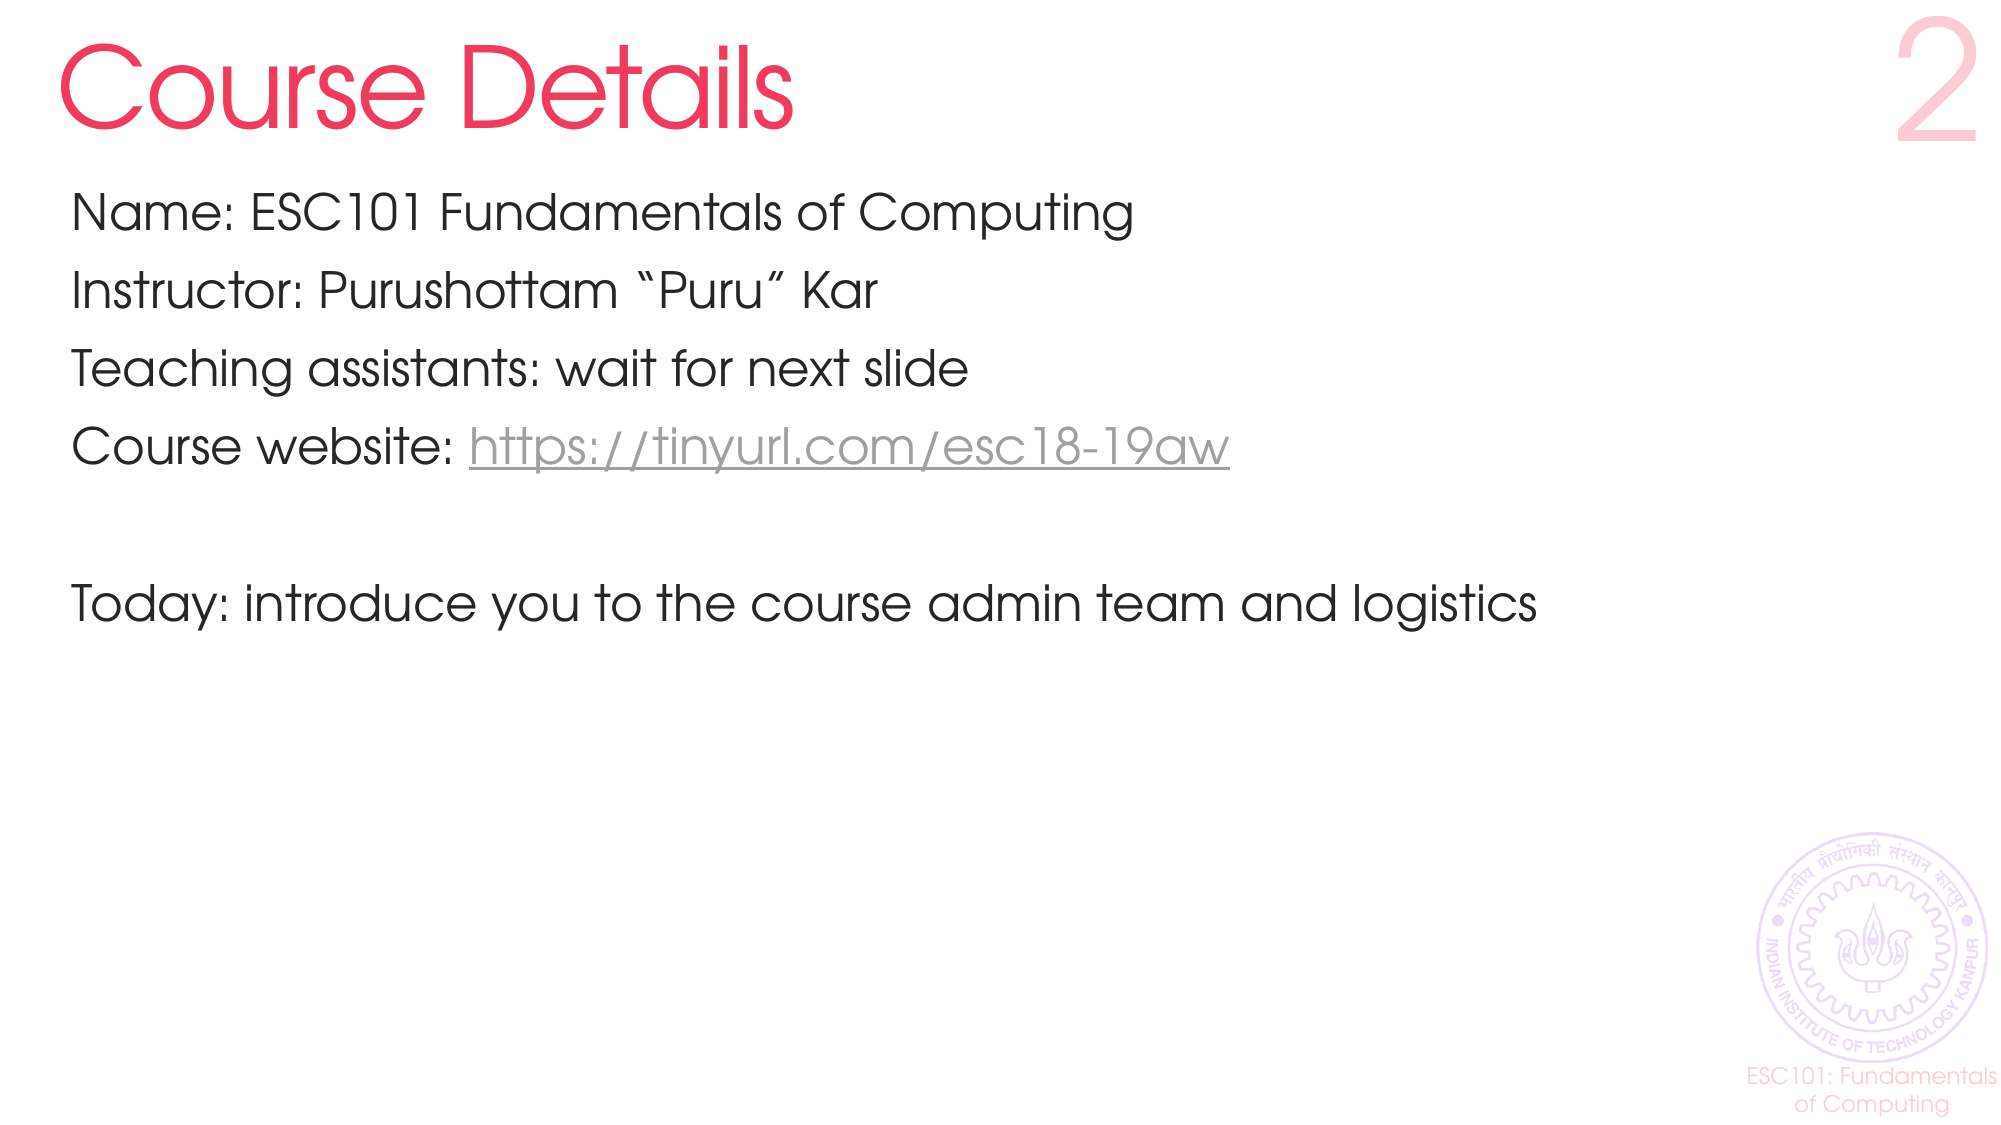

# Course Details
2
Name: ESC101 Fundamentals of Computing
Instructor: Purushottam “Puru” Kar
Teaching assistants: wait for next slide
Course website: https://tinyurl.com/esc18-19aw

Today: introduce you to the course admin team and logistics